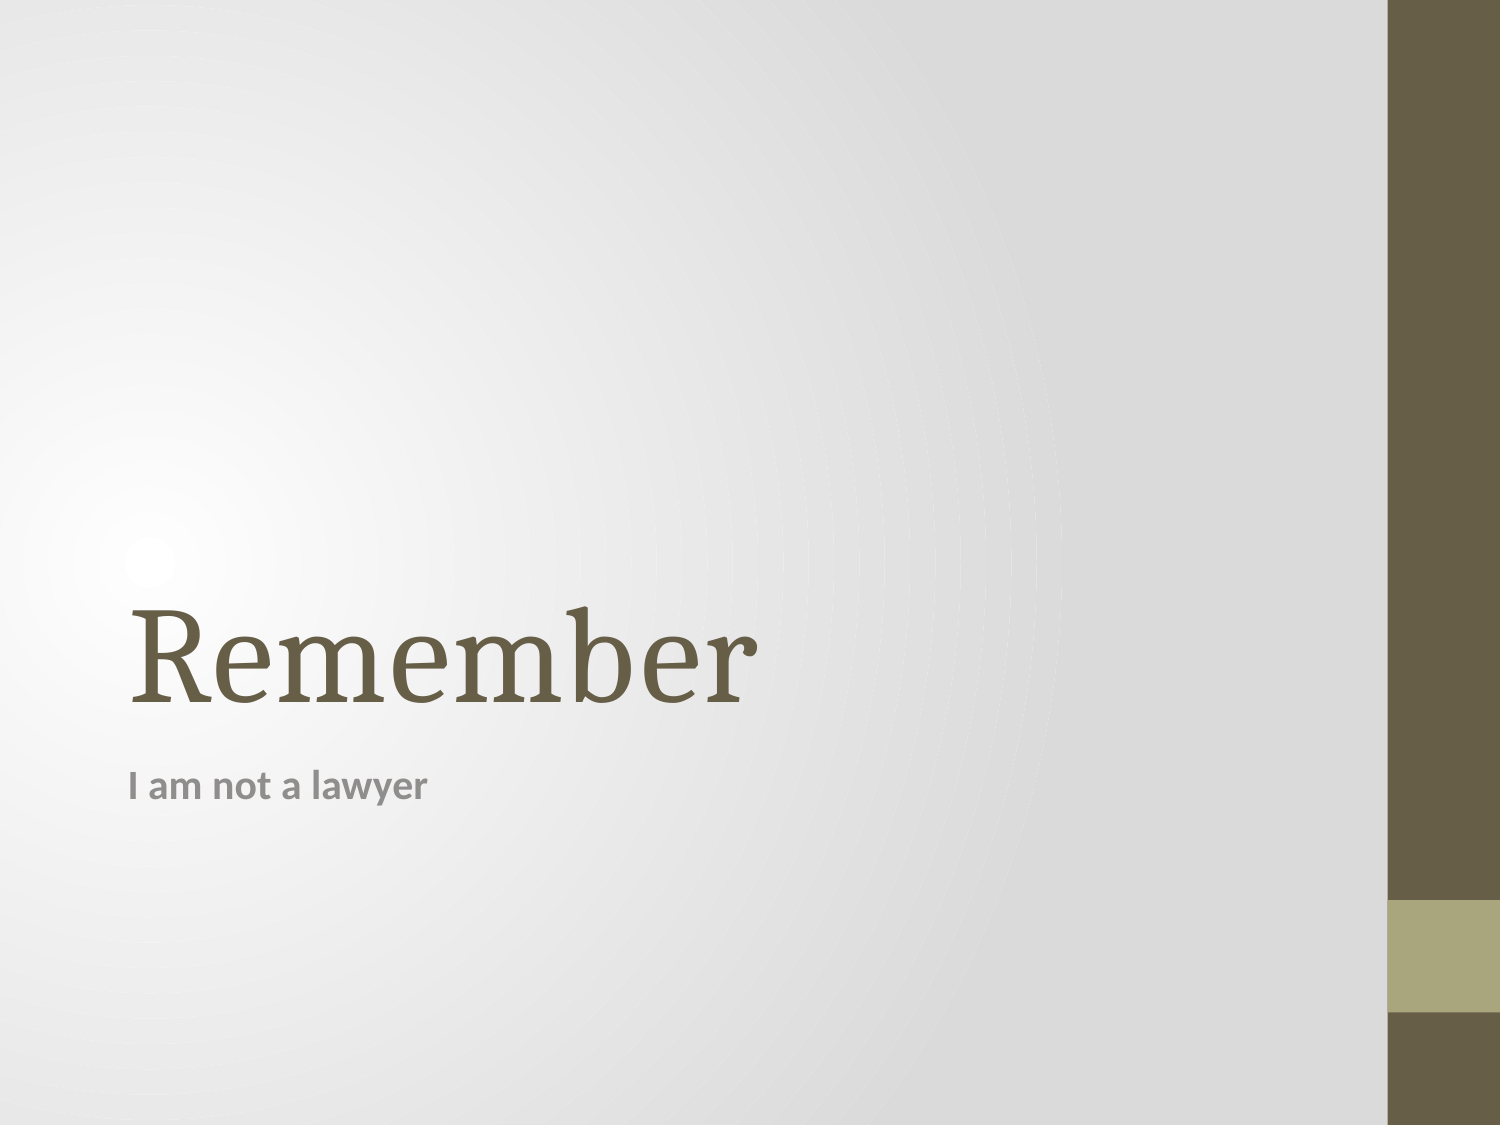

# Remember
I am not a lawyer